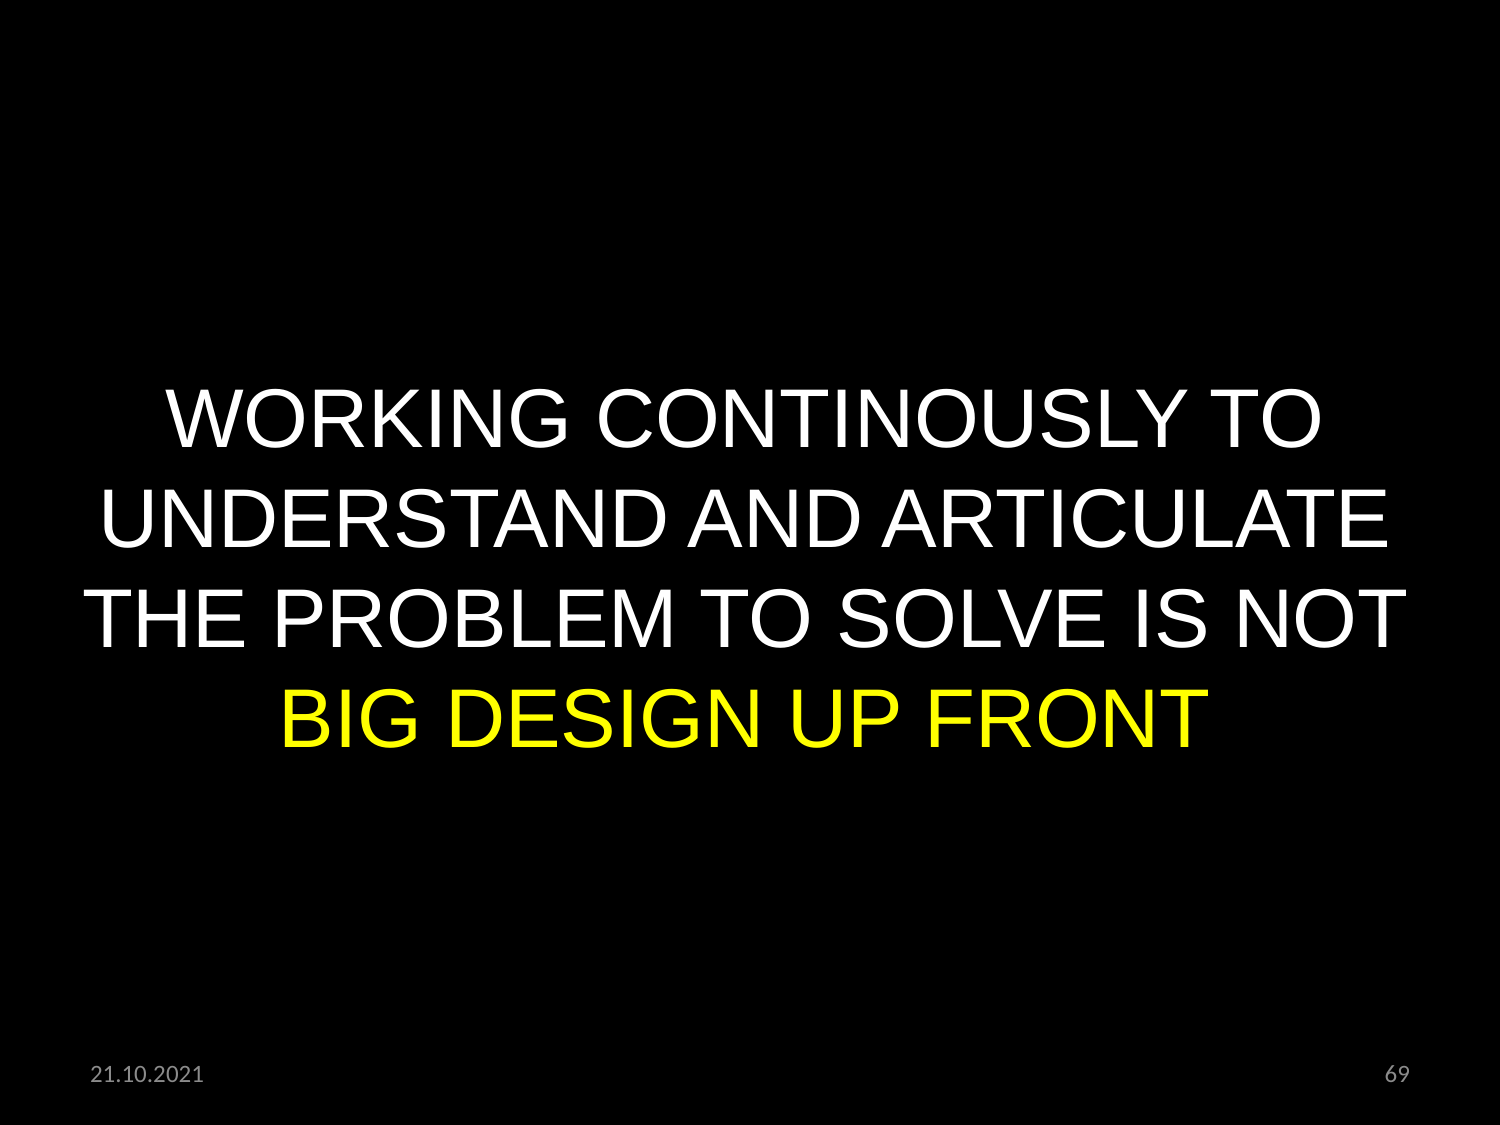

WORKING CONTINOUSLY TO UNDERSTAND AND ARTICULATE THE PROBLEM TO SOLVE IS NOT BIG DESIGN UP FRONT
21.10.2021
69